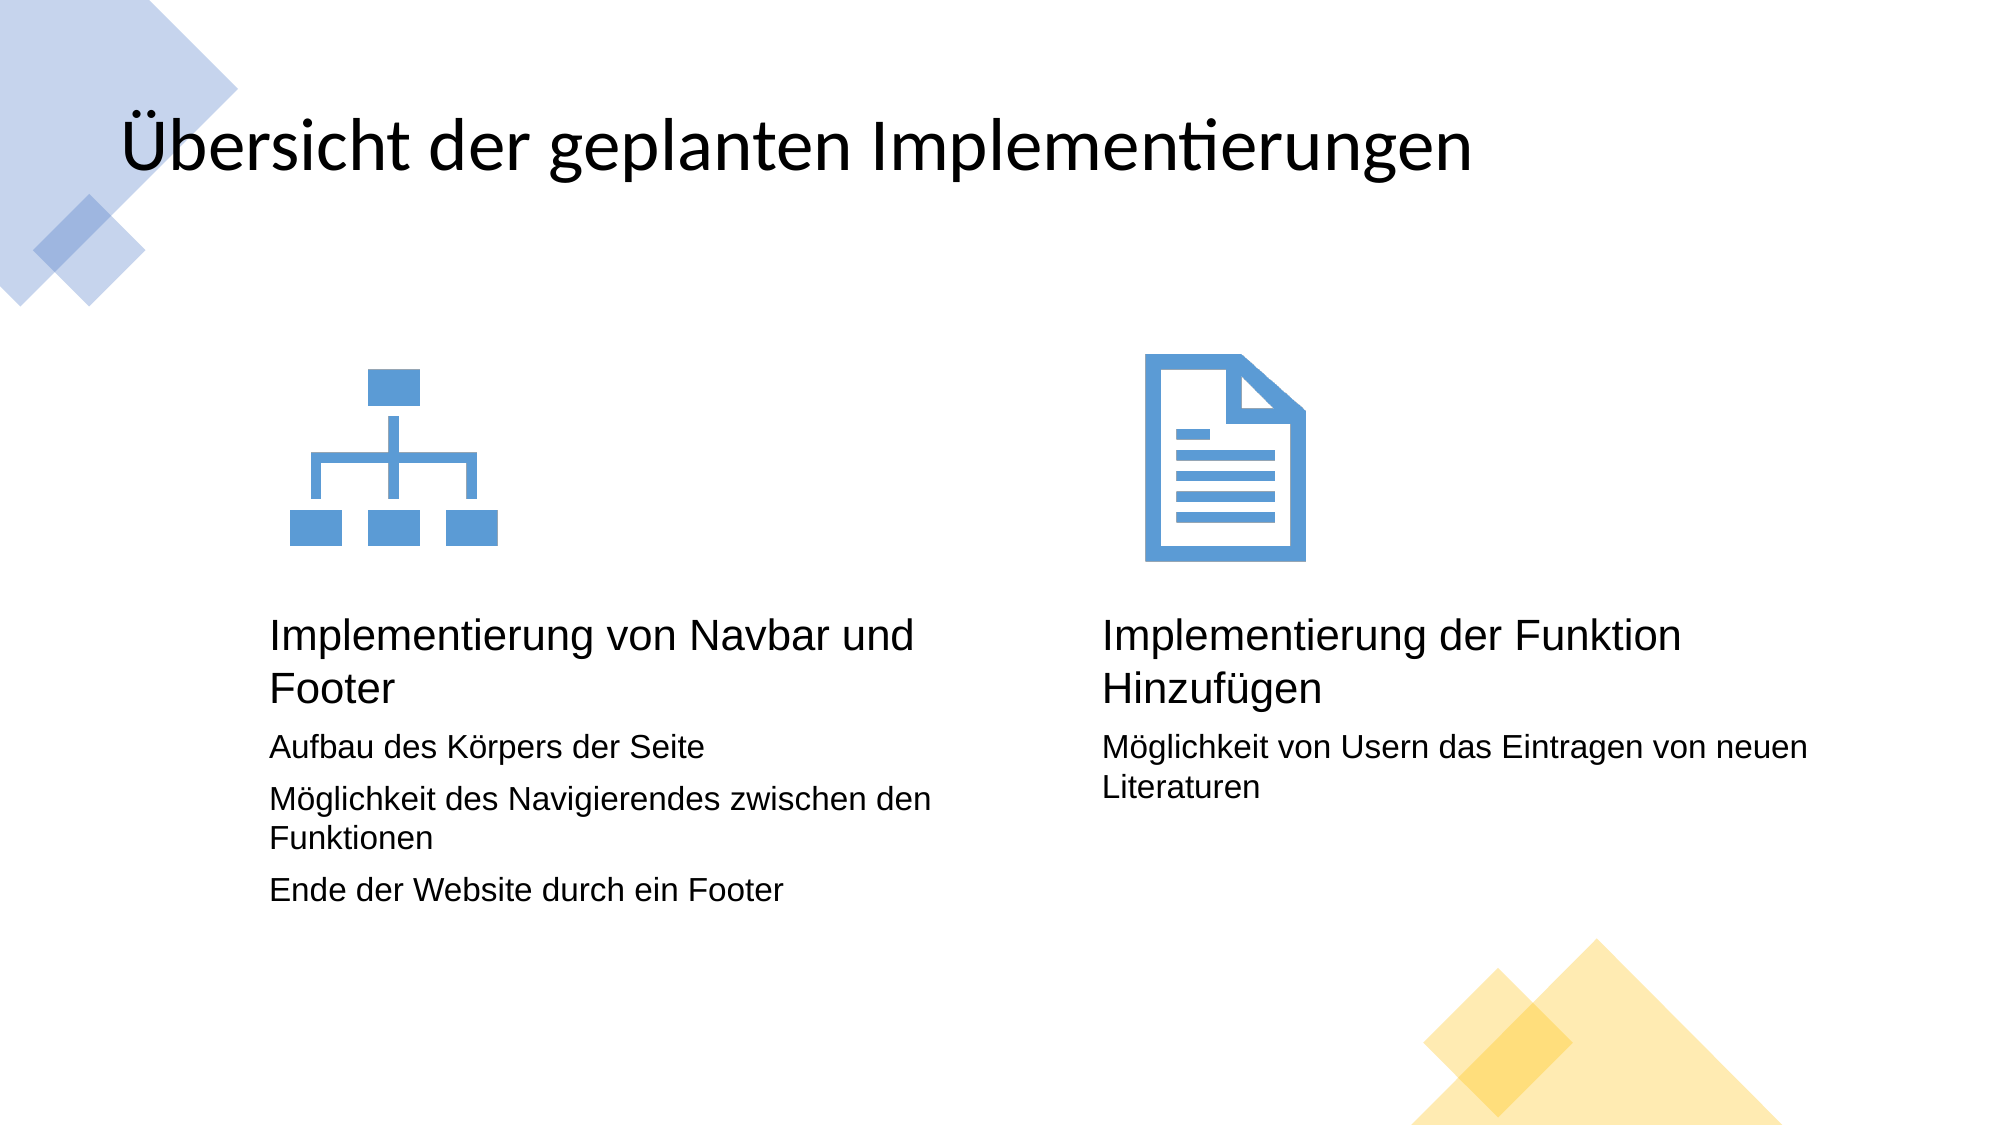

# Übersicht der geplanten Implementierungen

Implementierung von Navbar und Footer
Aufbau des Körpers der Seite
Möglichkeit des Navigierendes zwischen den Funktionen
Ende der Website durch ein Footer
Implementierung der Funktion Hinzufügen
Möglichkeit von Usern das Eintragen von neuen Literaturen